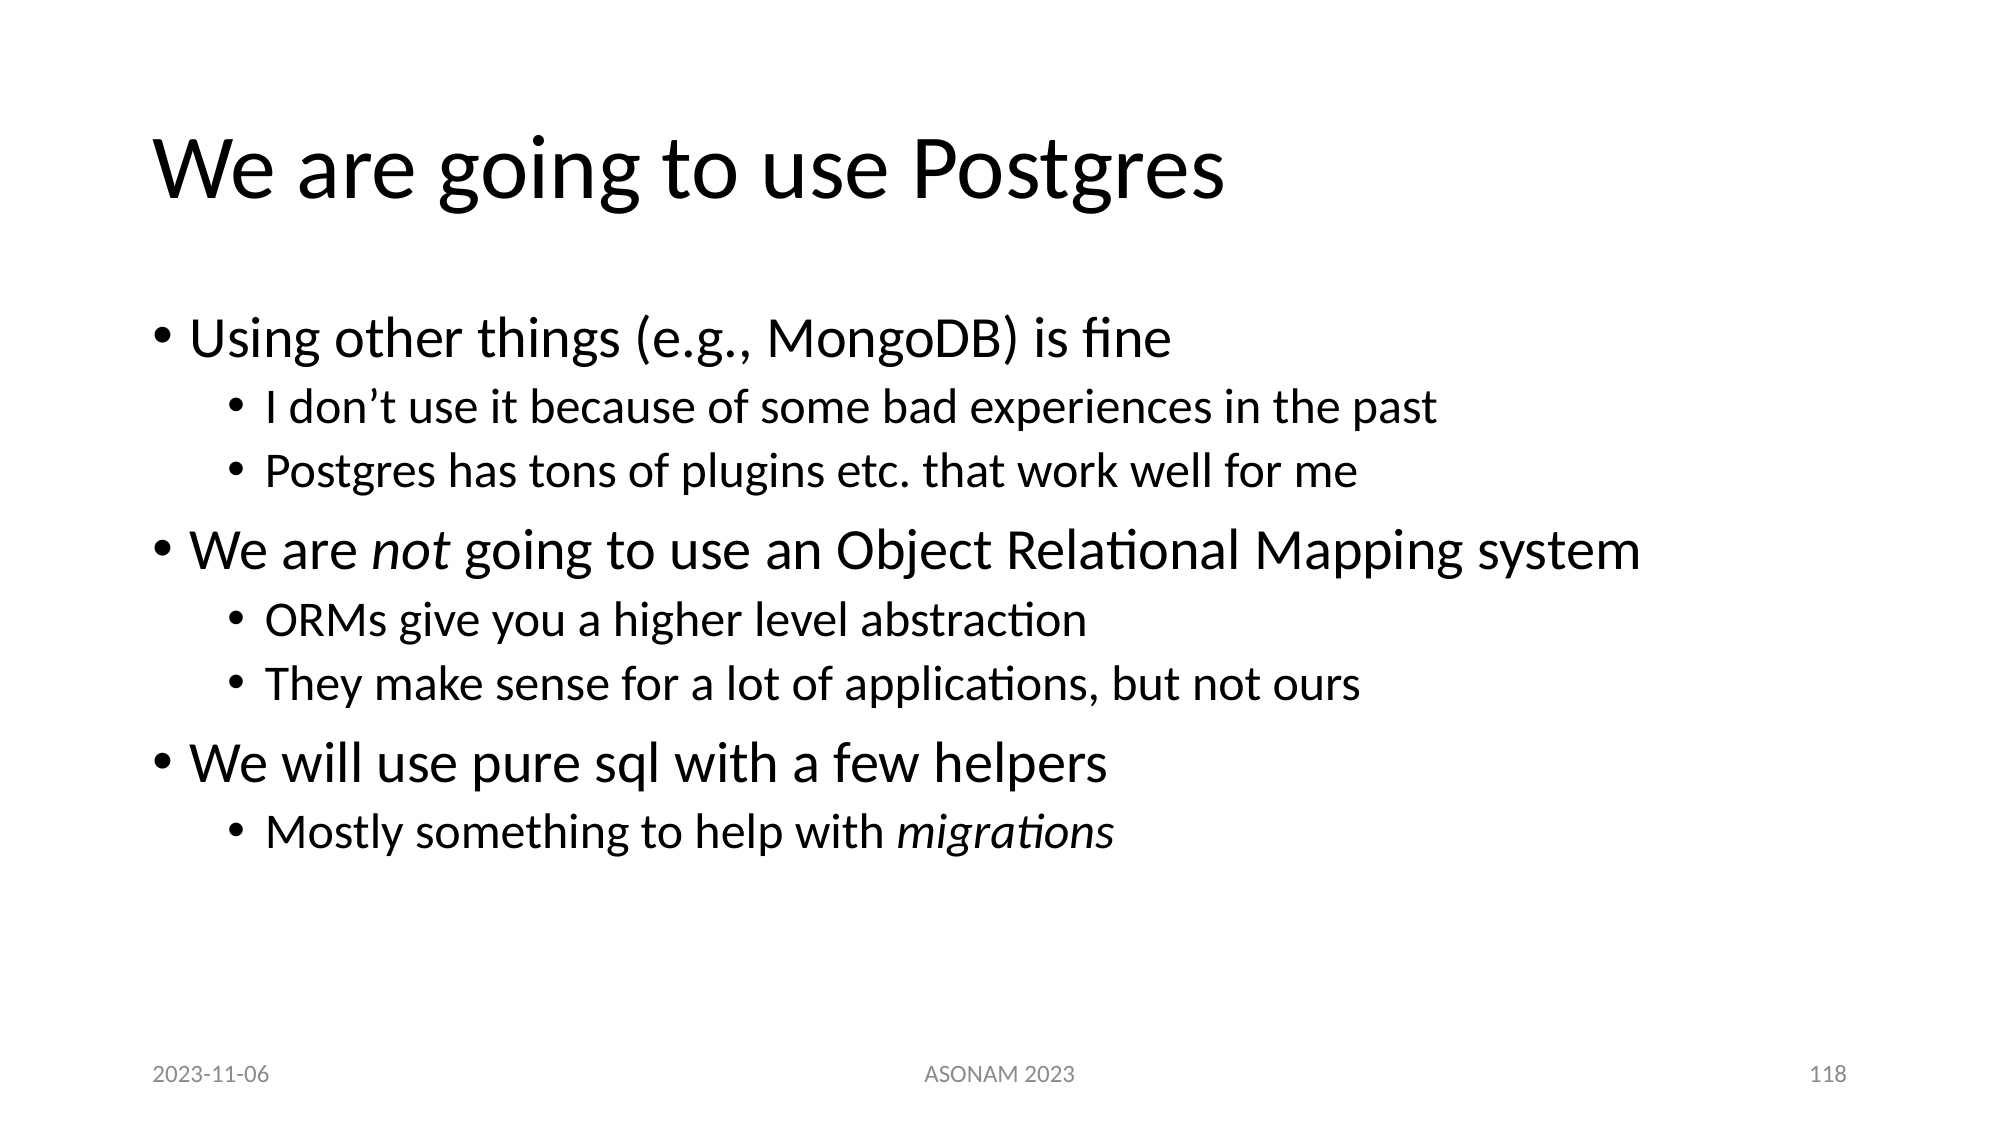

# We are going to use Postgres
Using other things (e.g., MongoDB) is fine
I don’t use it because of some bad experiences in the past
Postgres has tons of plugins etc. that work well for me
We are not going to use an Object Relational Mapping system
ORMs give you a higher level abstraction
They make sense for a lot of applications, but not ours
We will use pure sql with a few helpers
Mostly something to help with migrations
2023-11-06
ASONAM 2023
118